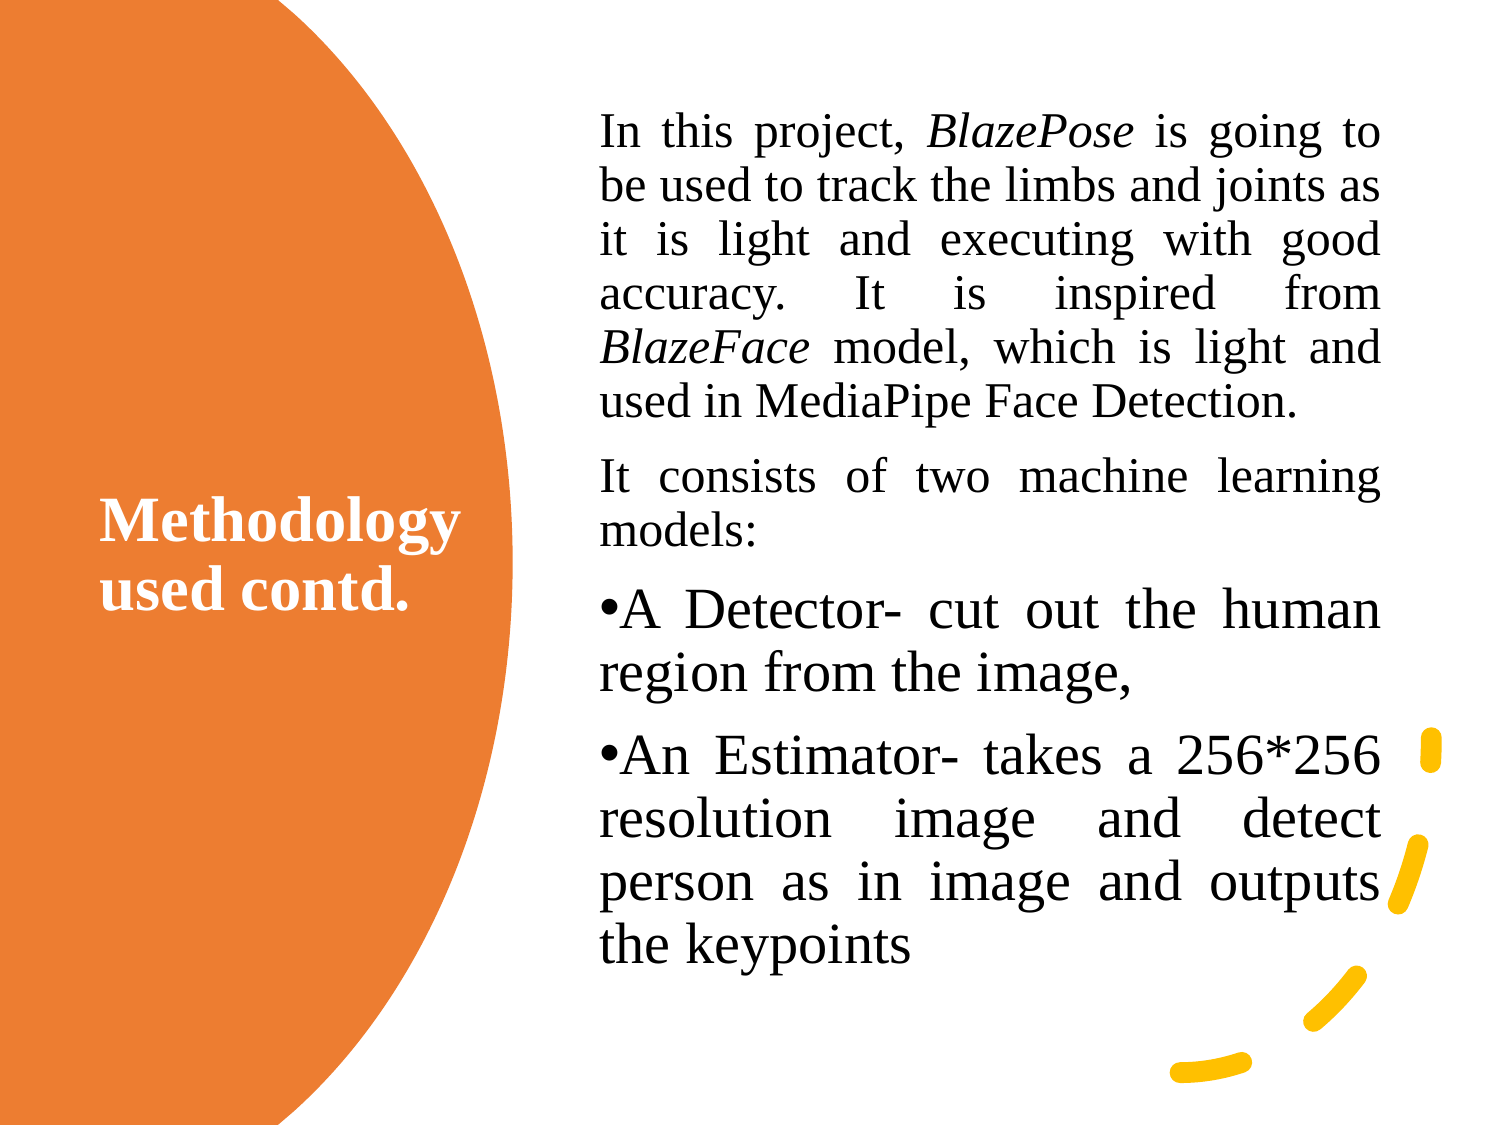

In this project, BlazePose is going to be used to track the limbs and joints as it is light and executing with good accuracy. It is inspired from BlazeFace model, which is light and used in MediaPipe Face Detection.
It consists of two machine learning models:
A Detector- cut out the human region from the image,
An Estimator- takes a 256*256 resolution image and detect person as in image and outputs the keypoints

# Methodology used contd.